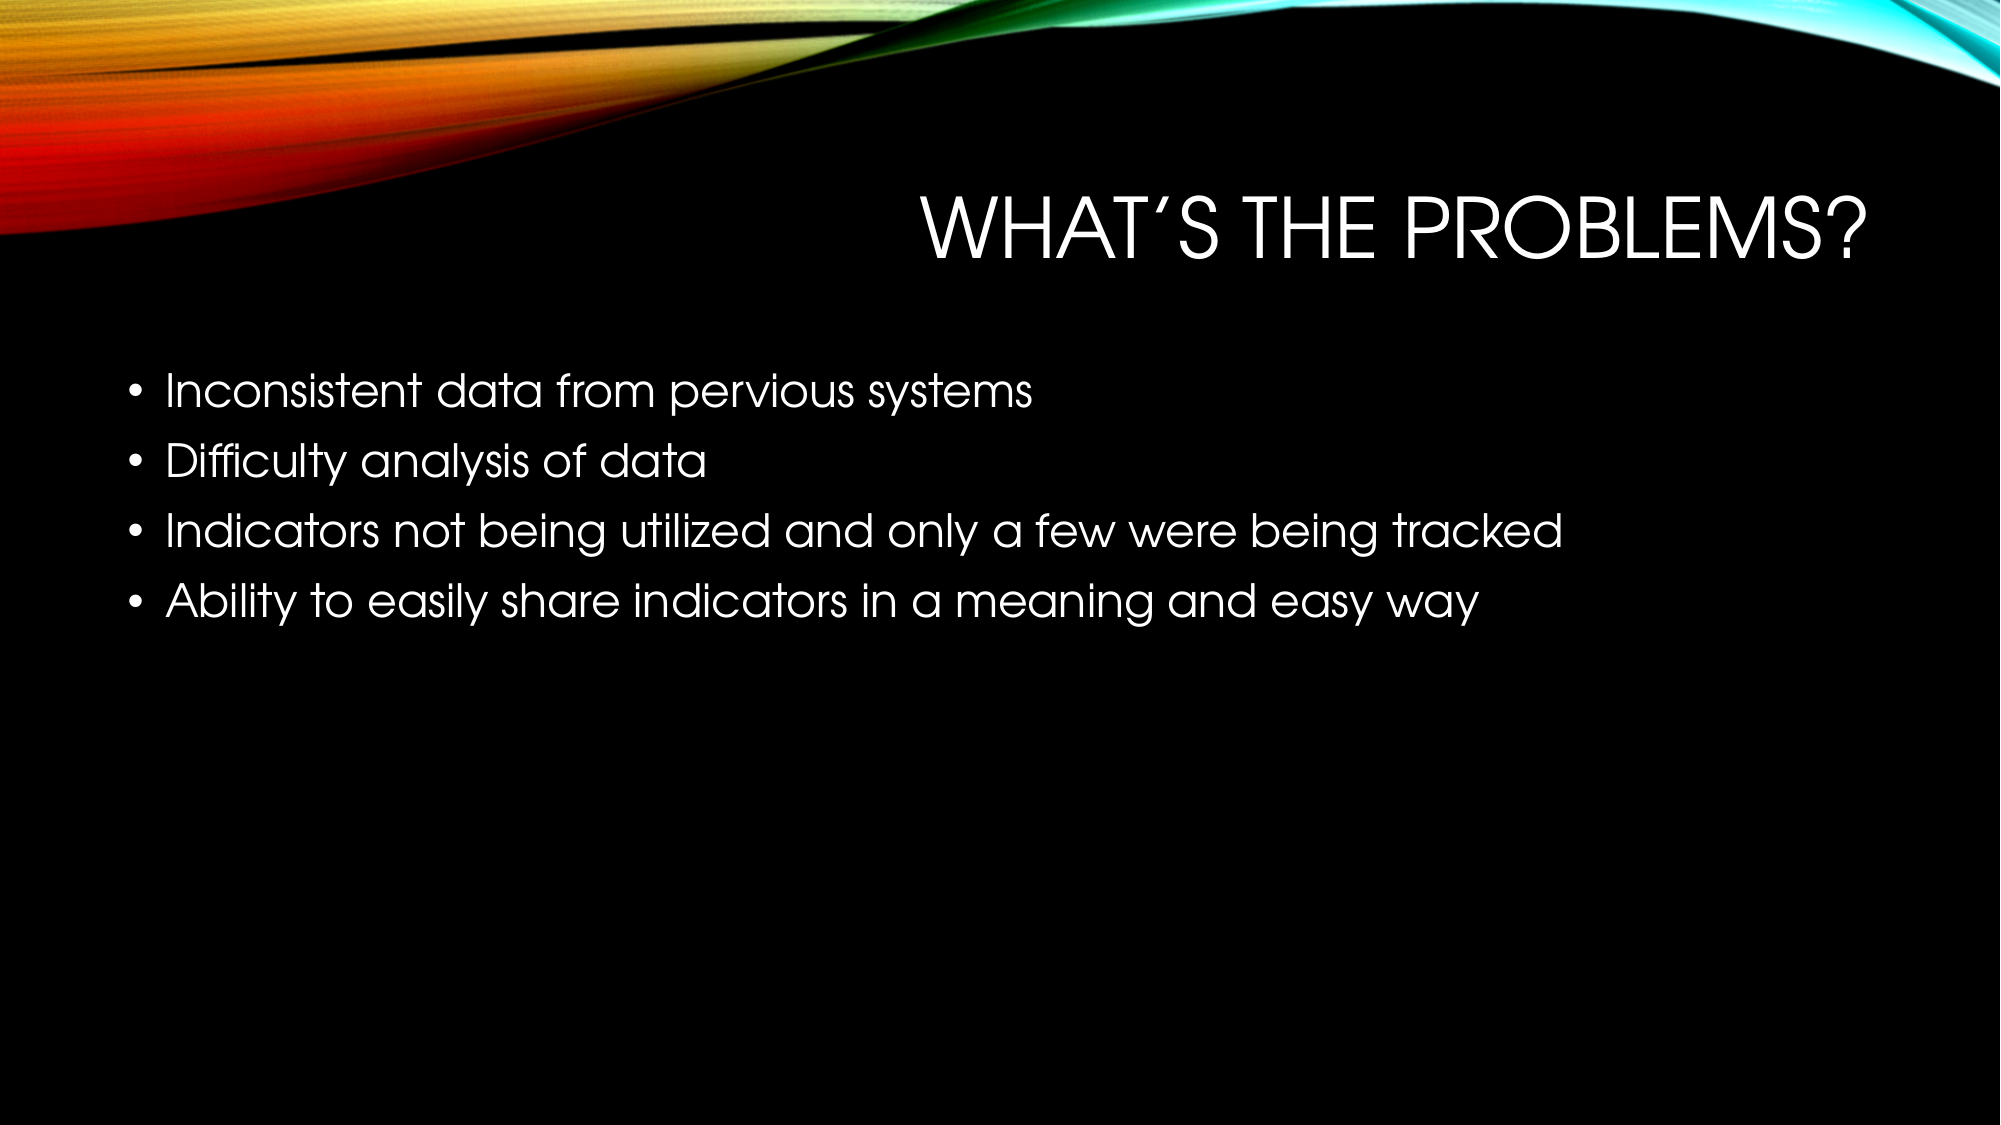

# What’s the Problems?
Inconsistent data from pervious systems
Difficulty analysis of data
Indicators not being utilized and only a few were being tracked
Ability to easily share indicators in a meaning and easy way